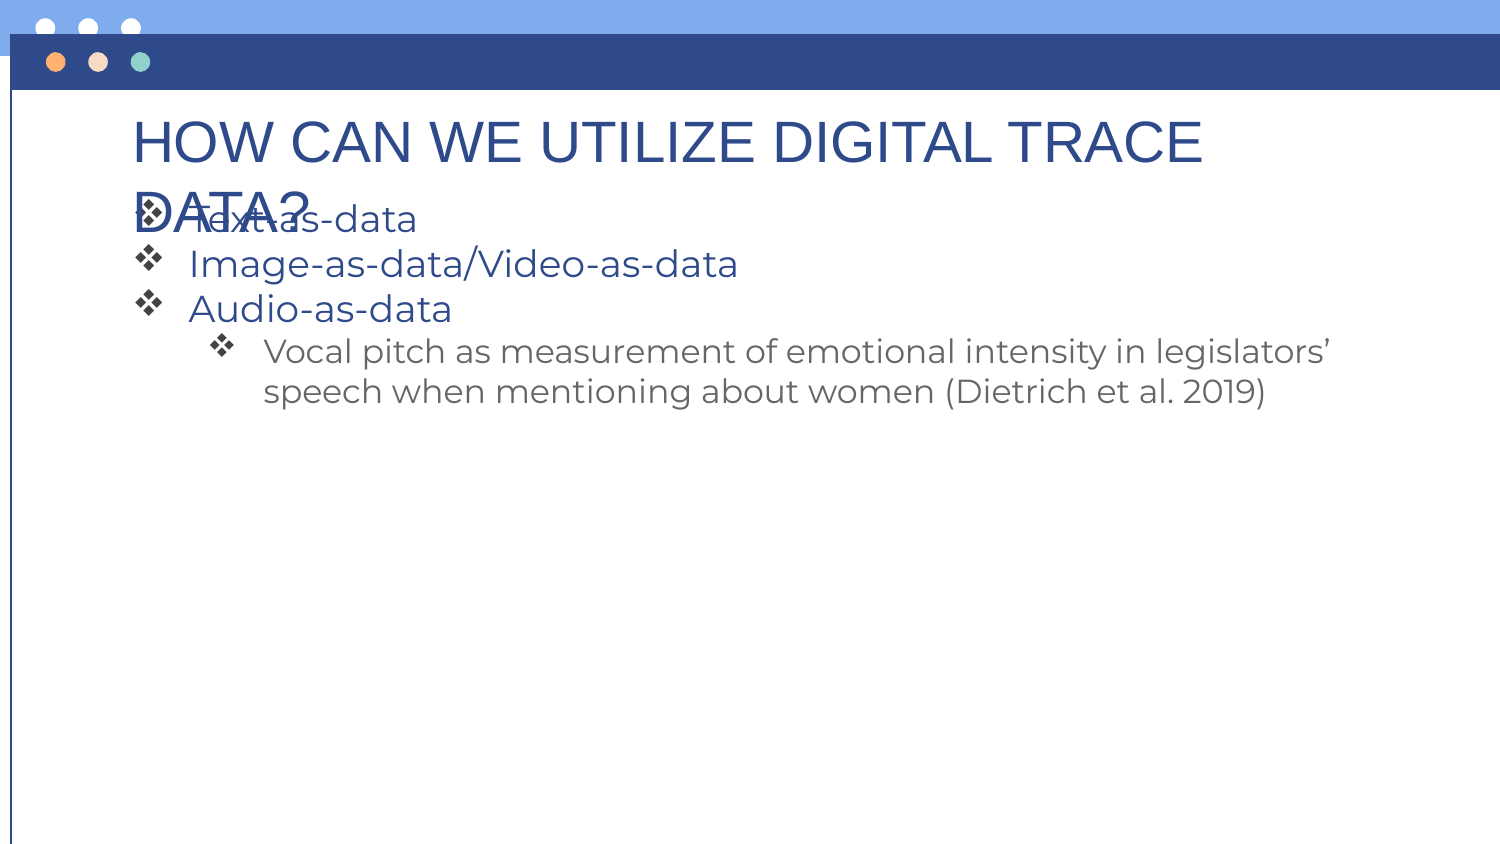

# HOW CAN WE UTILIZE DIGITAL TRACE DATA?
Text-as-data
Image-as-data/Video-as-data
Audio-as-data
Vocal pitch as measurement of emotional intensity in legislators’ speech when mentioning about women (Dietrich et al. 2019)